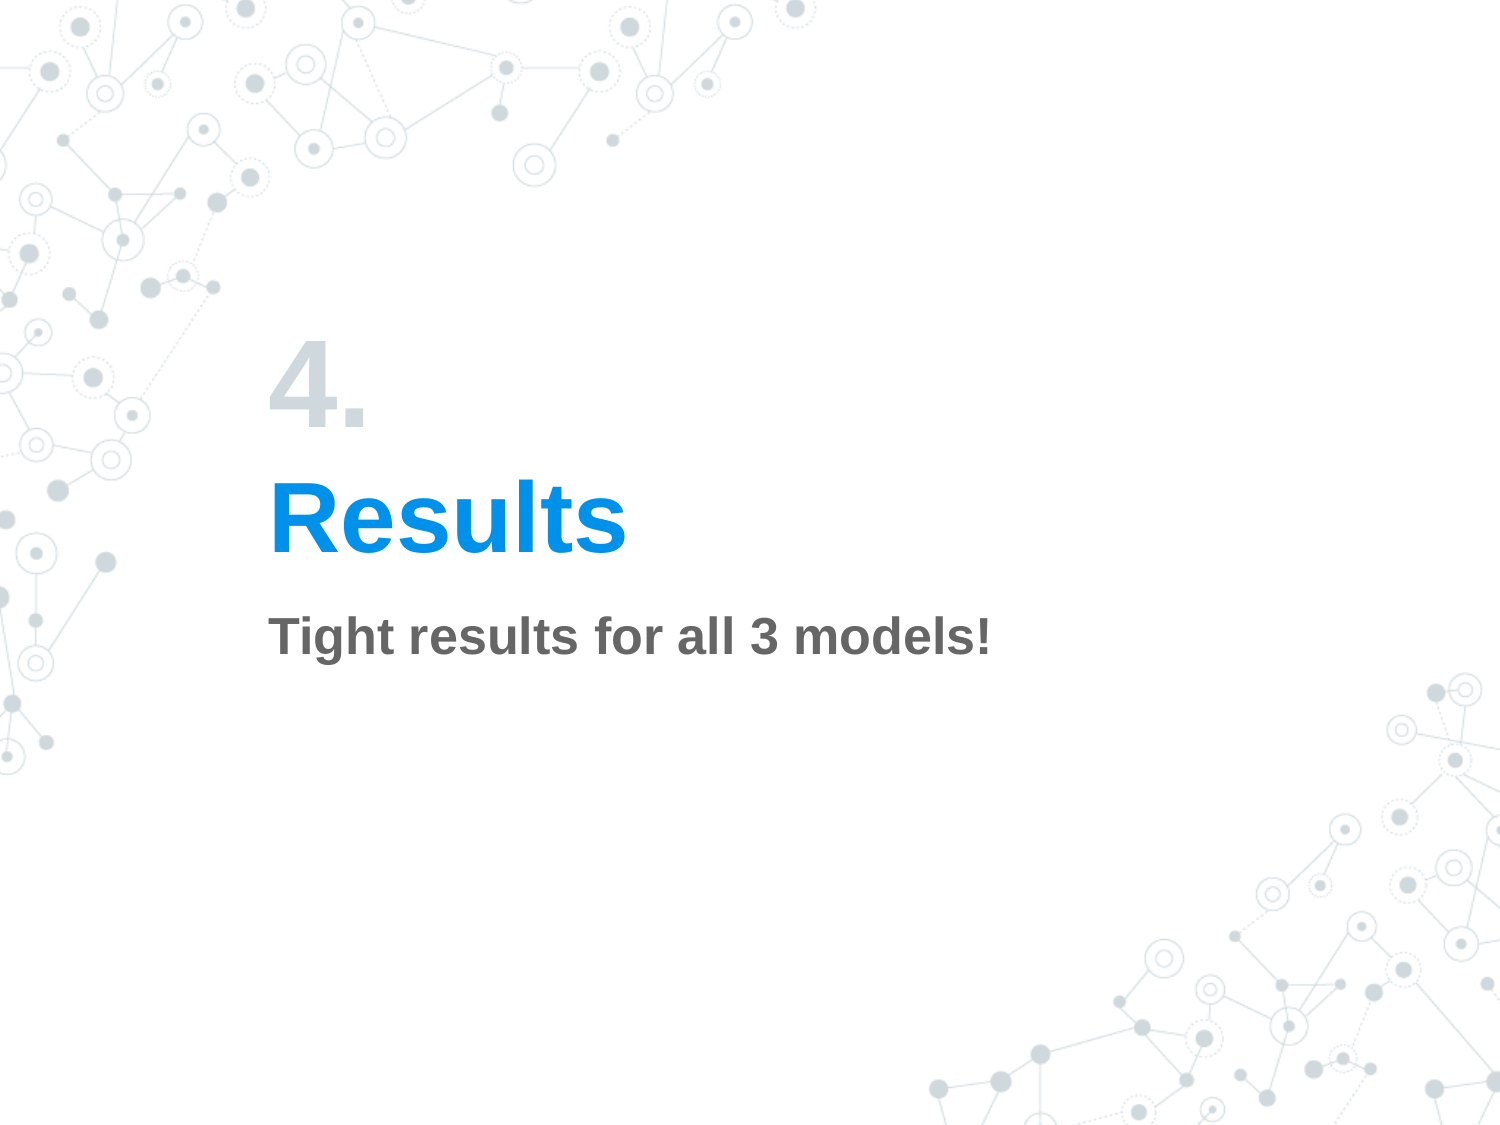

# 4.
Results
Tight results for all 3 models!